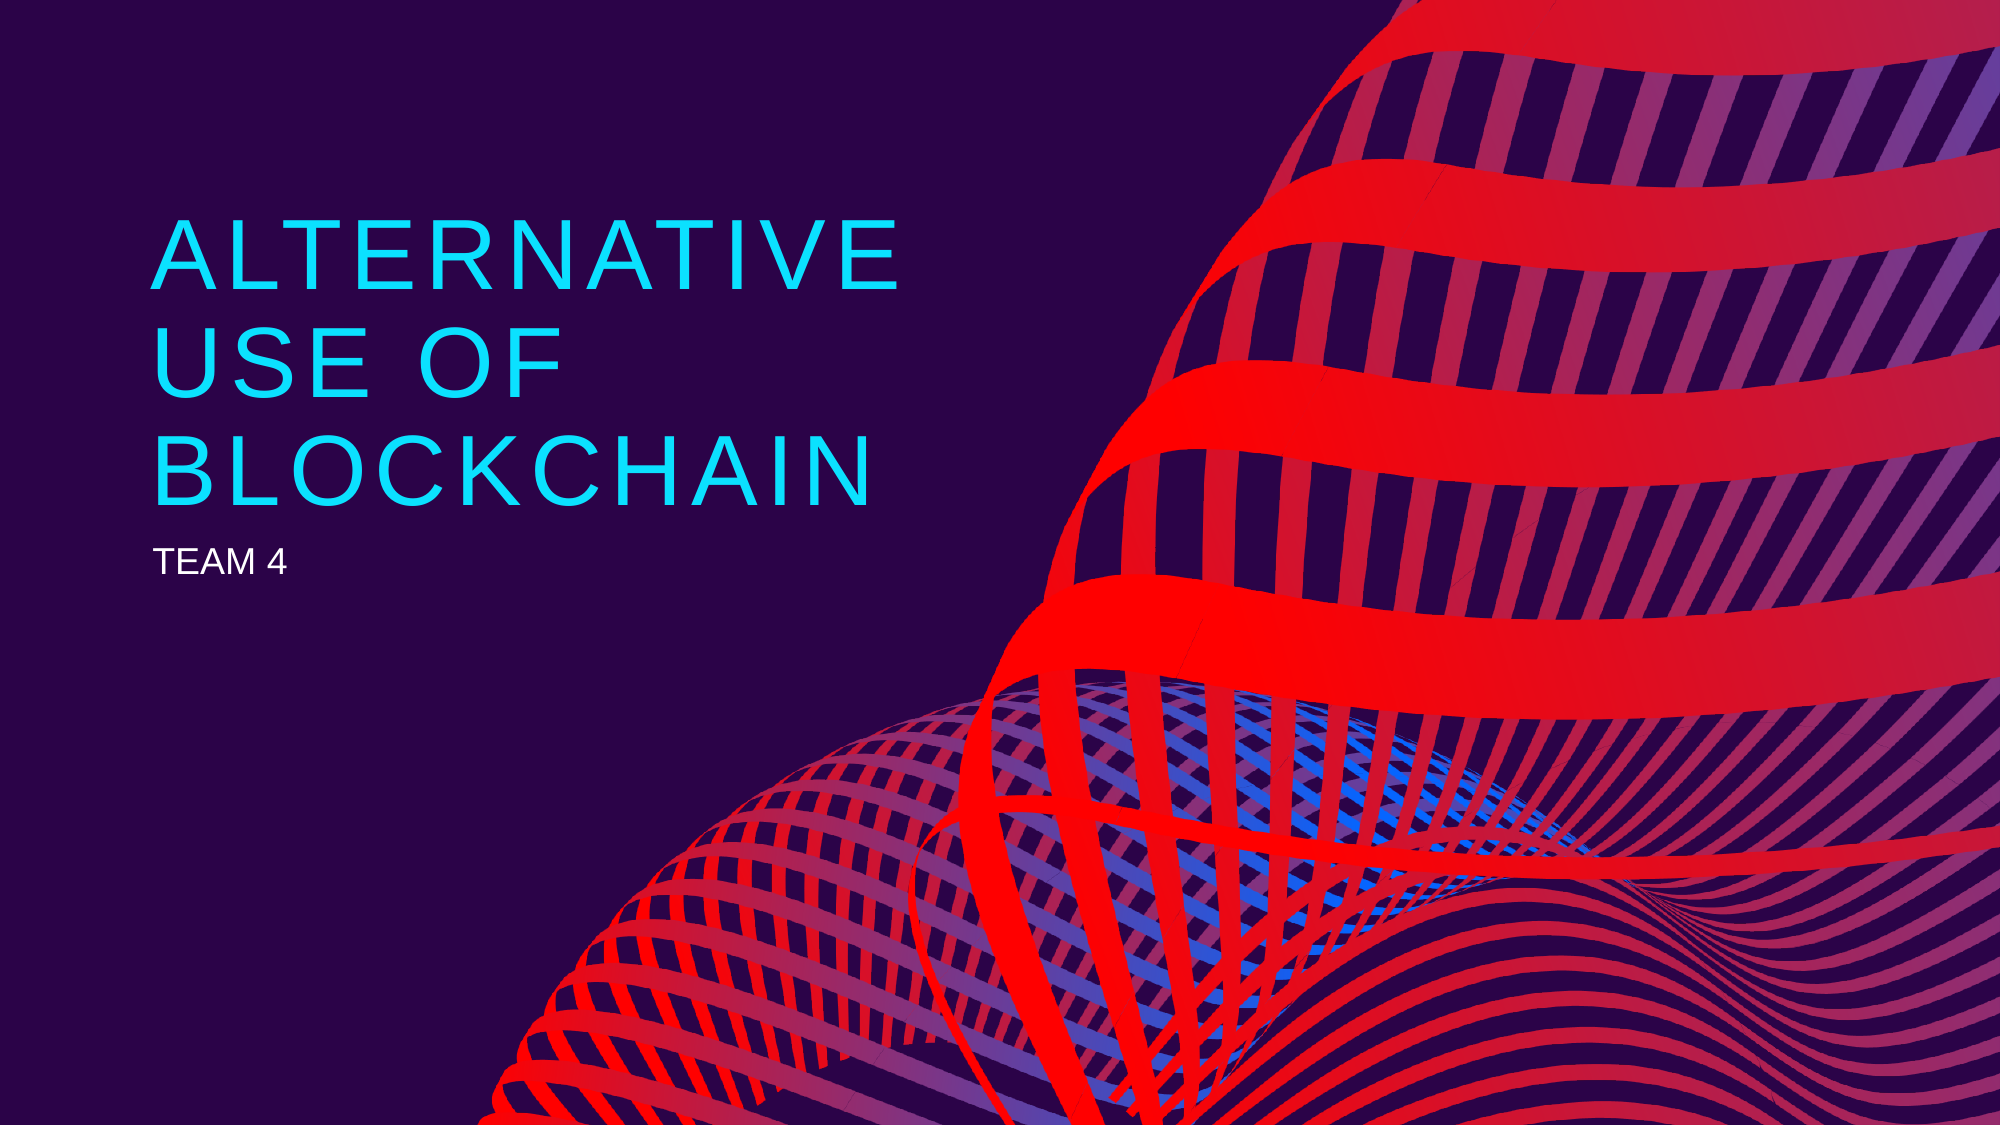

# Alternative use of blockchain
TEAM 4